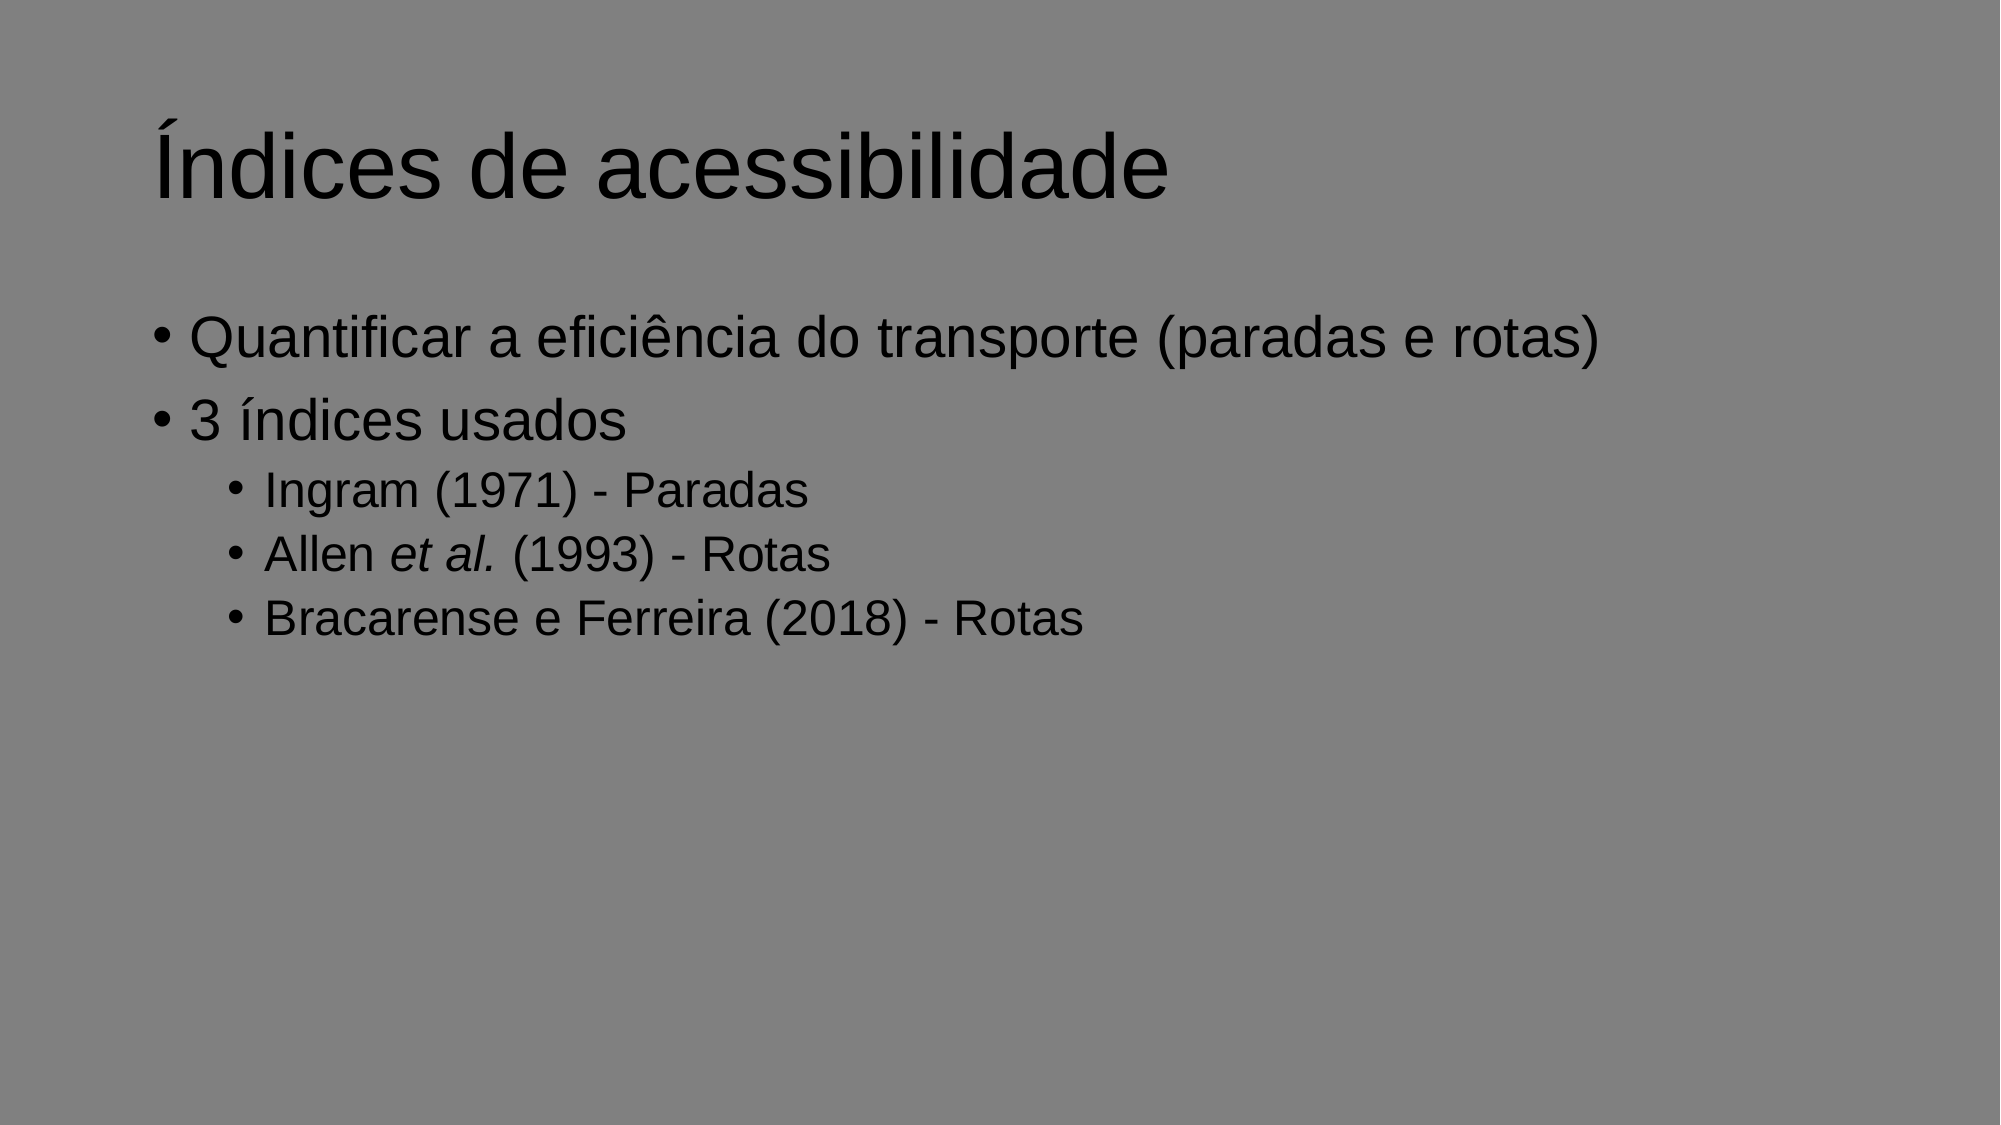

# Índices de acessibilidade
Quantificar a eficiência do transporte (paradas e rotas)
3 índices usados
Ingram (1971) - Paradas
Allen et al. (1993) - Rotas
Bracarense e Ferreira (2018) - Rotas
12